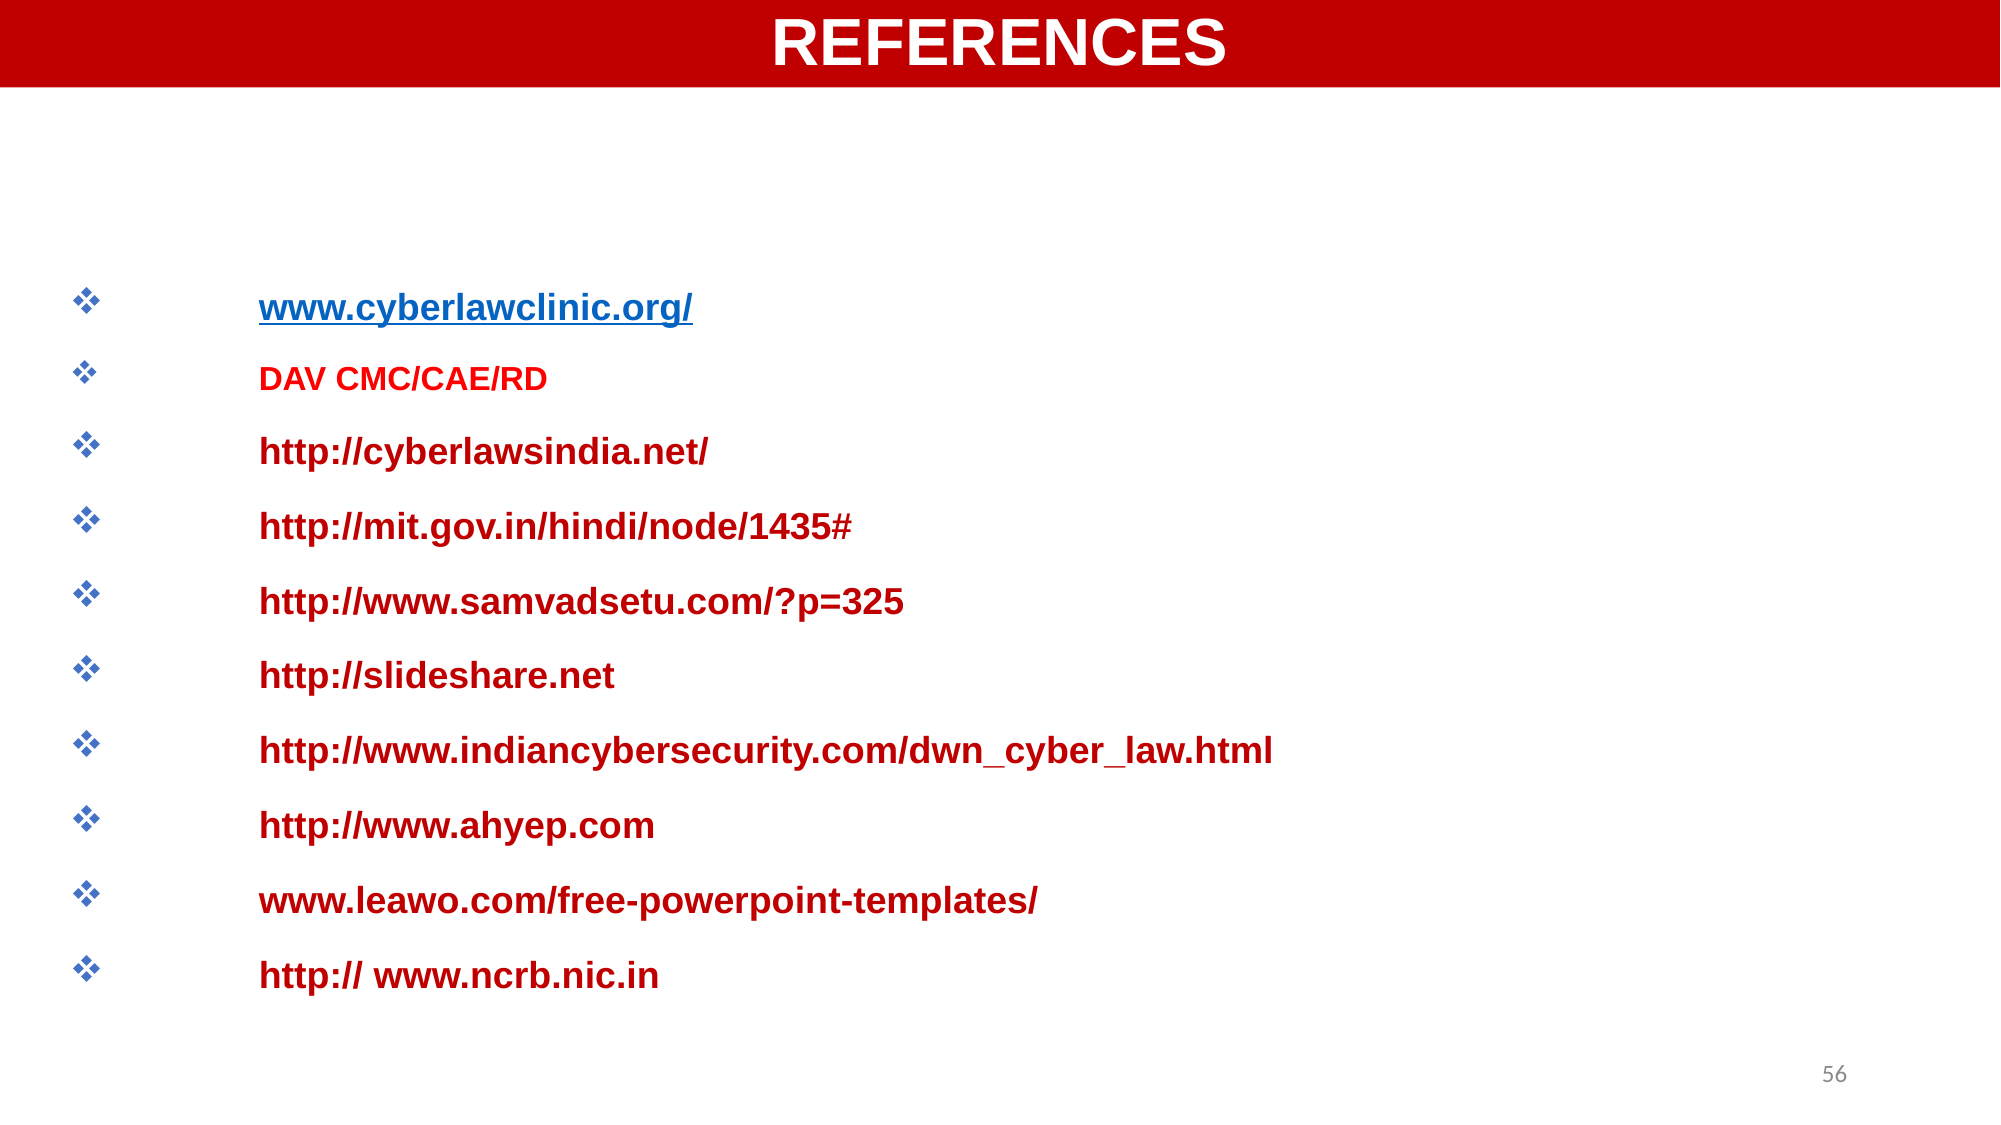

REFERENCES
www.cyberlawclinic.org/
DAV CMC/CAE/RD
http://cyberlawsindia.net/
http://mit.gov.in/hindi/node/1435#
http://www.samvadsetu.com/?p=325
http://slideshare.net
http://www.indiancybersecurity.com/dwn_cyber_law.html
http://www.ahyep.com
www.leawo.com/free-powerpoint-templates/
http:// www.ncrb.nic.in
56